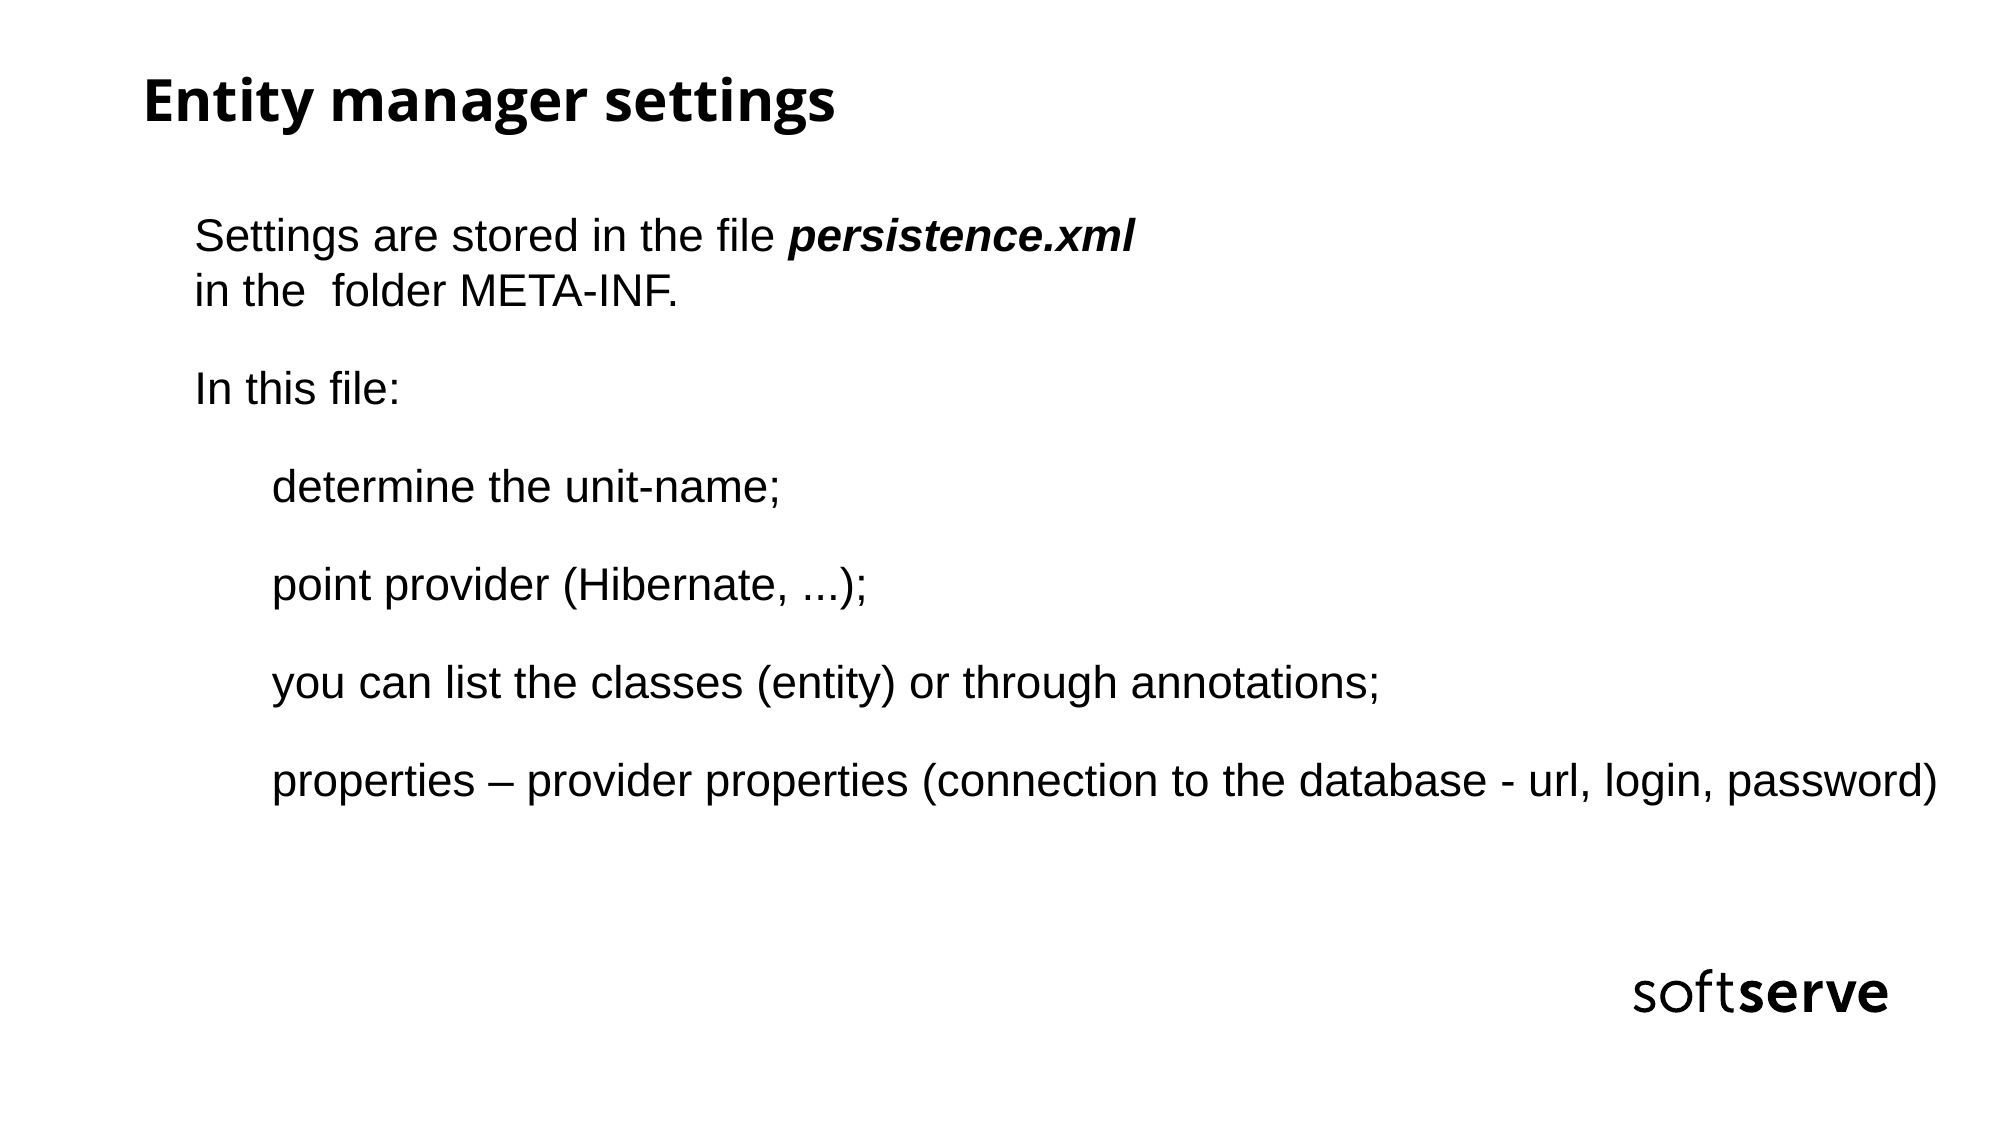

Entity manager settings
Settings are stored in the file persistence.xml
in the  folder META-INF.
In this file:
determine the unit-name;
point provider (Hibernate, ...);
you can list the classes (entity) or through annotations;
properties – provider properties (connection to the database - url, login, password)